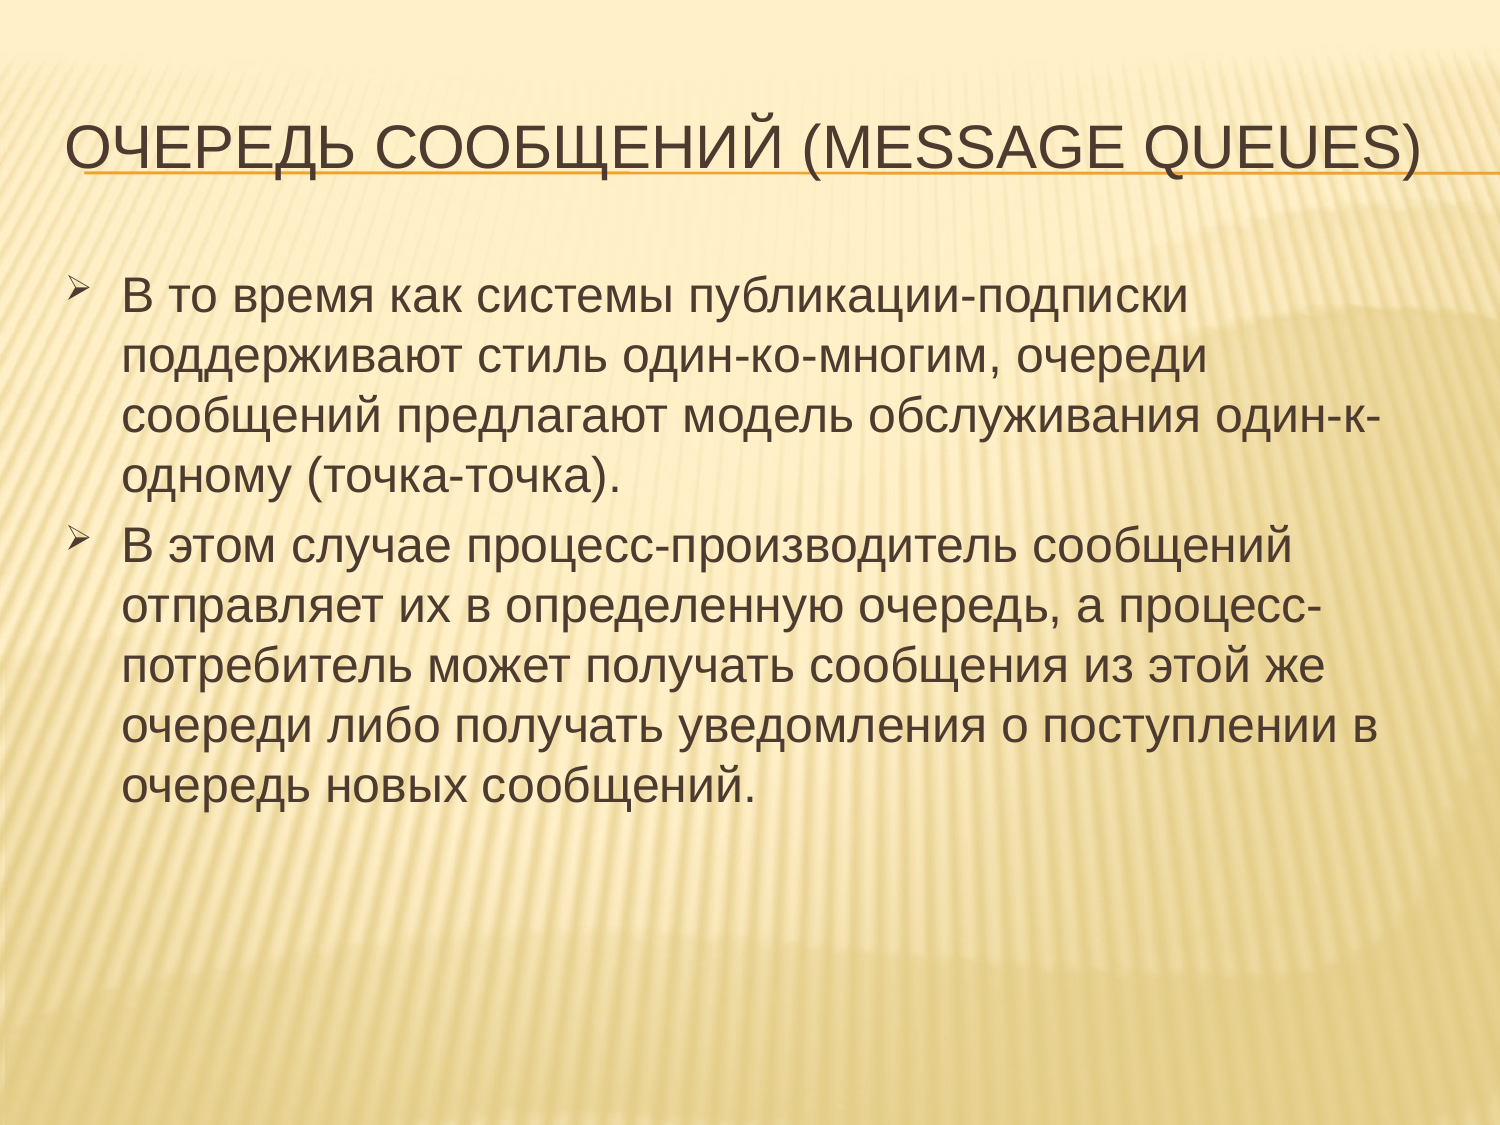

# Очередь сообщений (Message queues)
В то время как системы публикации-подписки поддерживают стиль один-ко-многим, очереди сообщений предлагают модель обслуживания один-к-одному (точка-точка).
В этом случае процесс-производитель сообщений отправляет их в определенную очередь, а процесс-потребитель может получать сообщения из этой же очереди либо получать уведомления о поступлении в очередь новых сообщений.